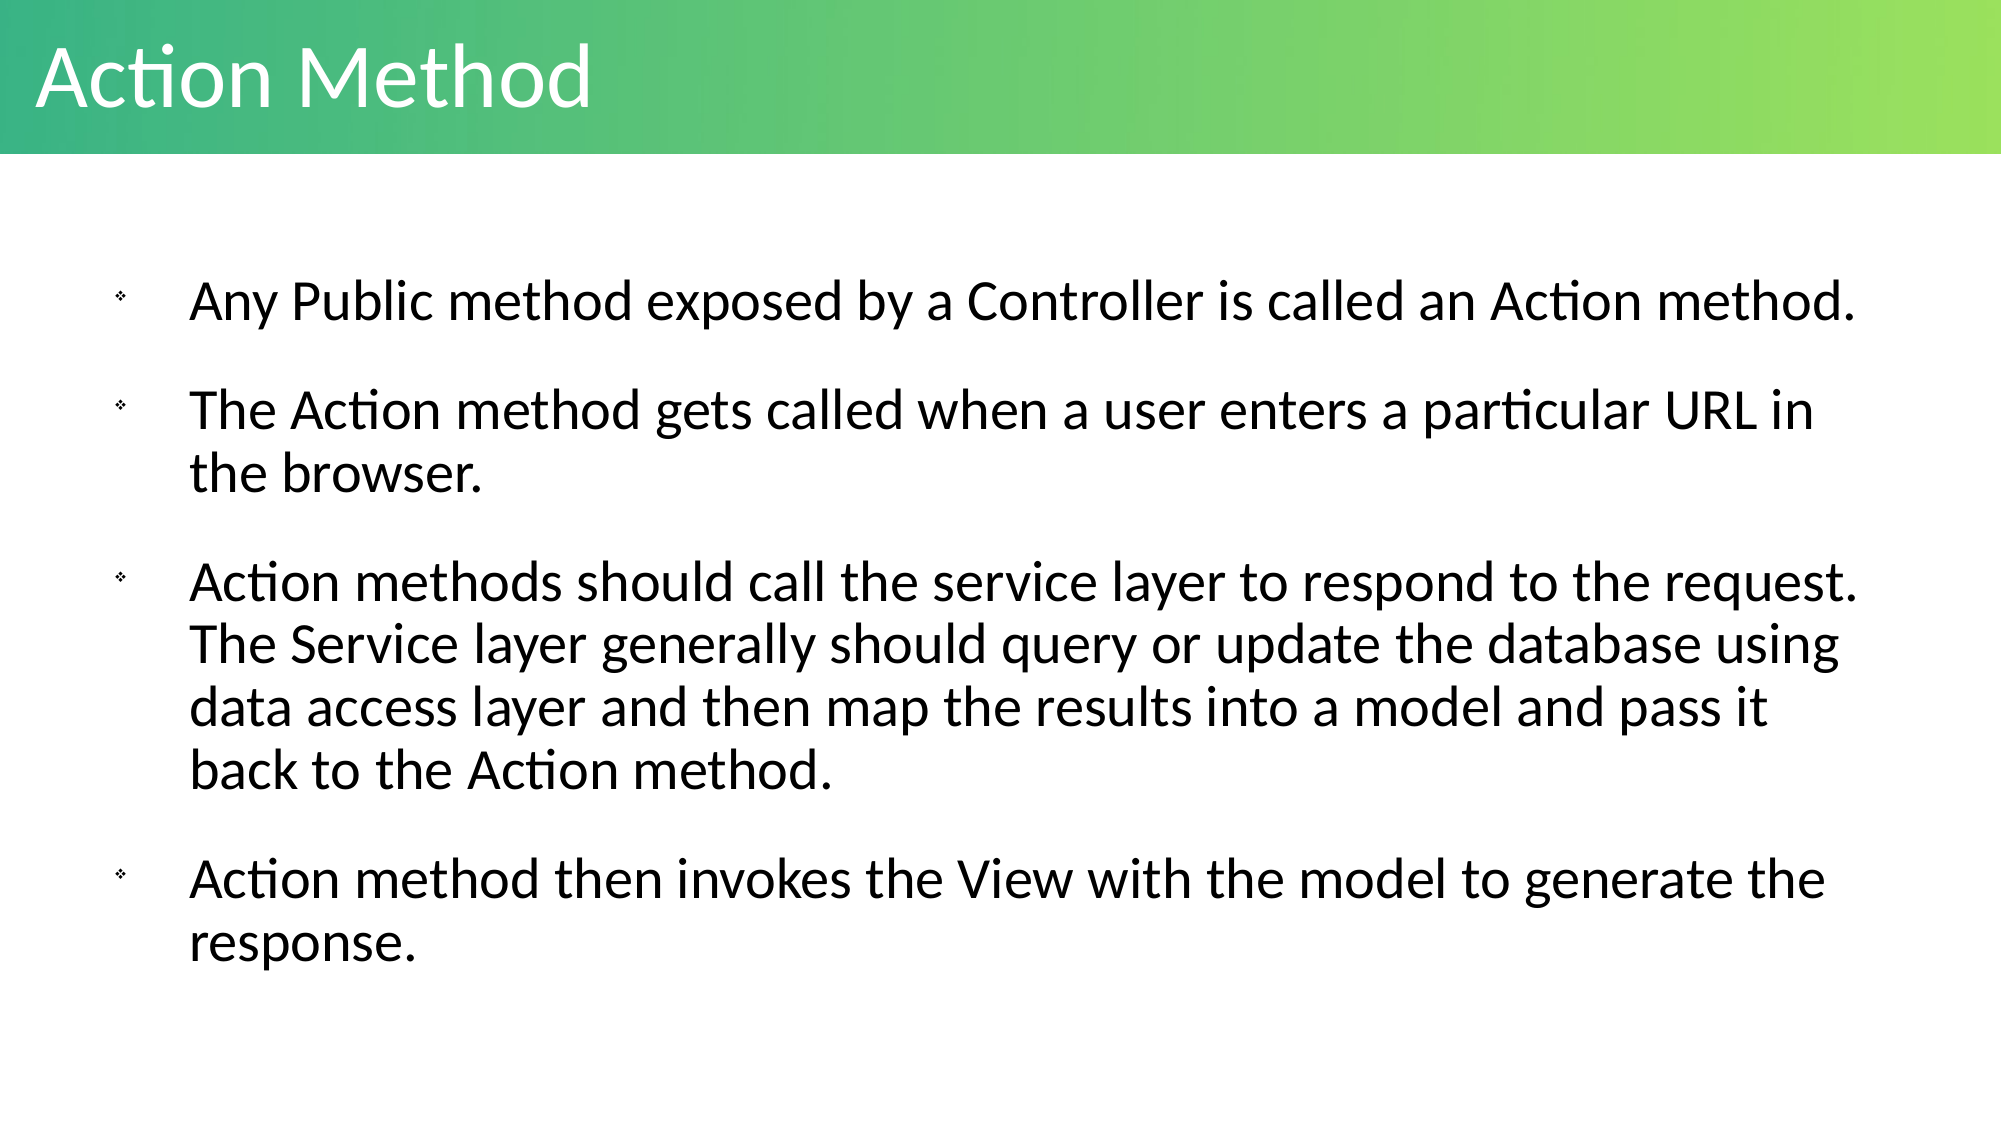

# Action Method
Any Public method exposed by a Controller is called an Action method.
The Action method gets called when a user enters a particular URL in the browser.
Action methods should call the service layer to respond to the request.  The Service layer generally should query or update the database using data access layer and then map the results into a model and pass it back to the Action method.
Action method then invokes the View with the model to generate the response.